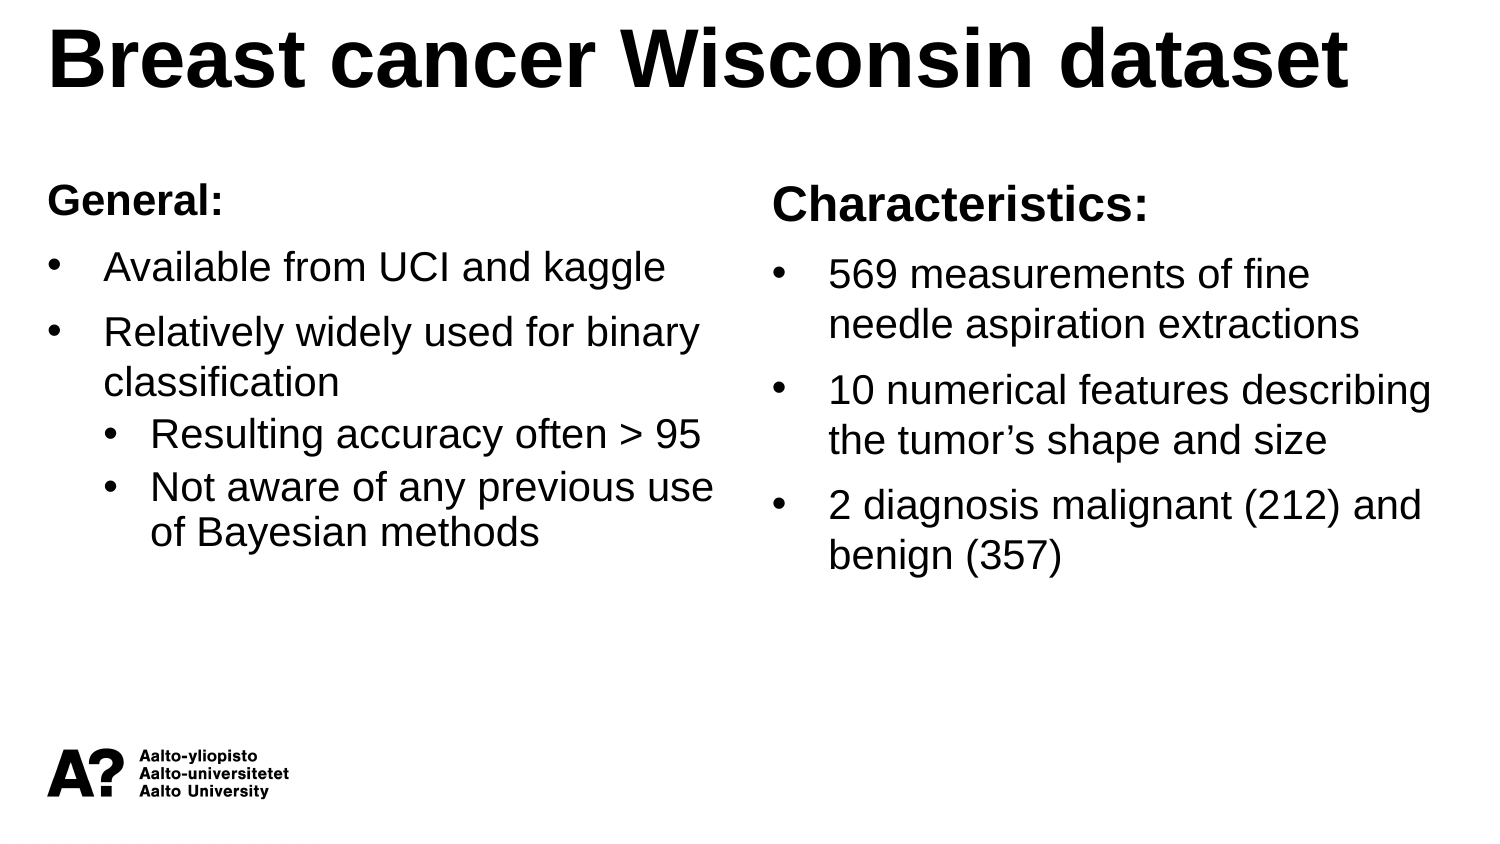

Breast cancer Wisconsin dataset

General:
Available from UCI and kaggle
Relatively widely used for binary classification
Resulting accuracy often > 95
Not aware of any previous use of Bayesian methods

Characteristics:
569 measurements of fine needle aspiration extractions
10 numerical features describing the tumor’s shape and size
2 diagnosis malignant (212) and benign (357)